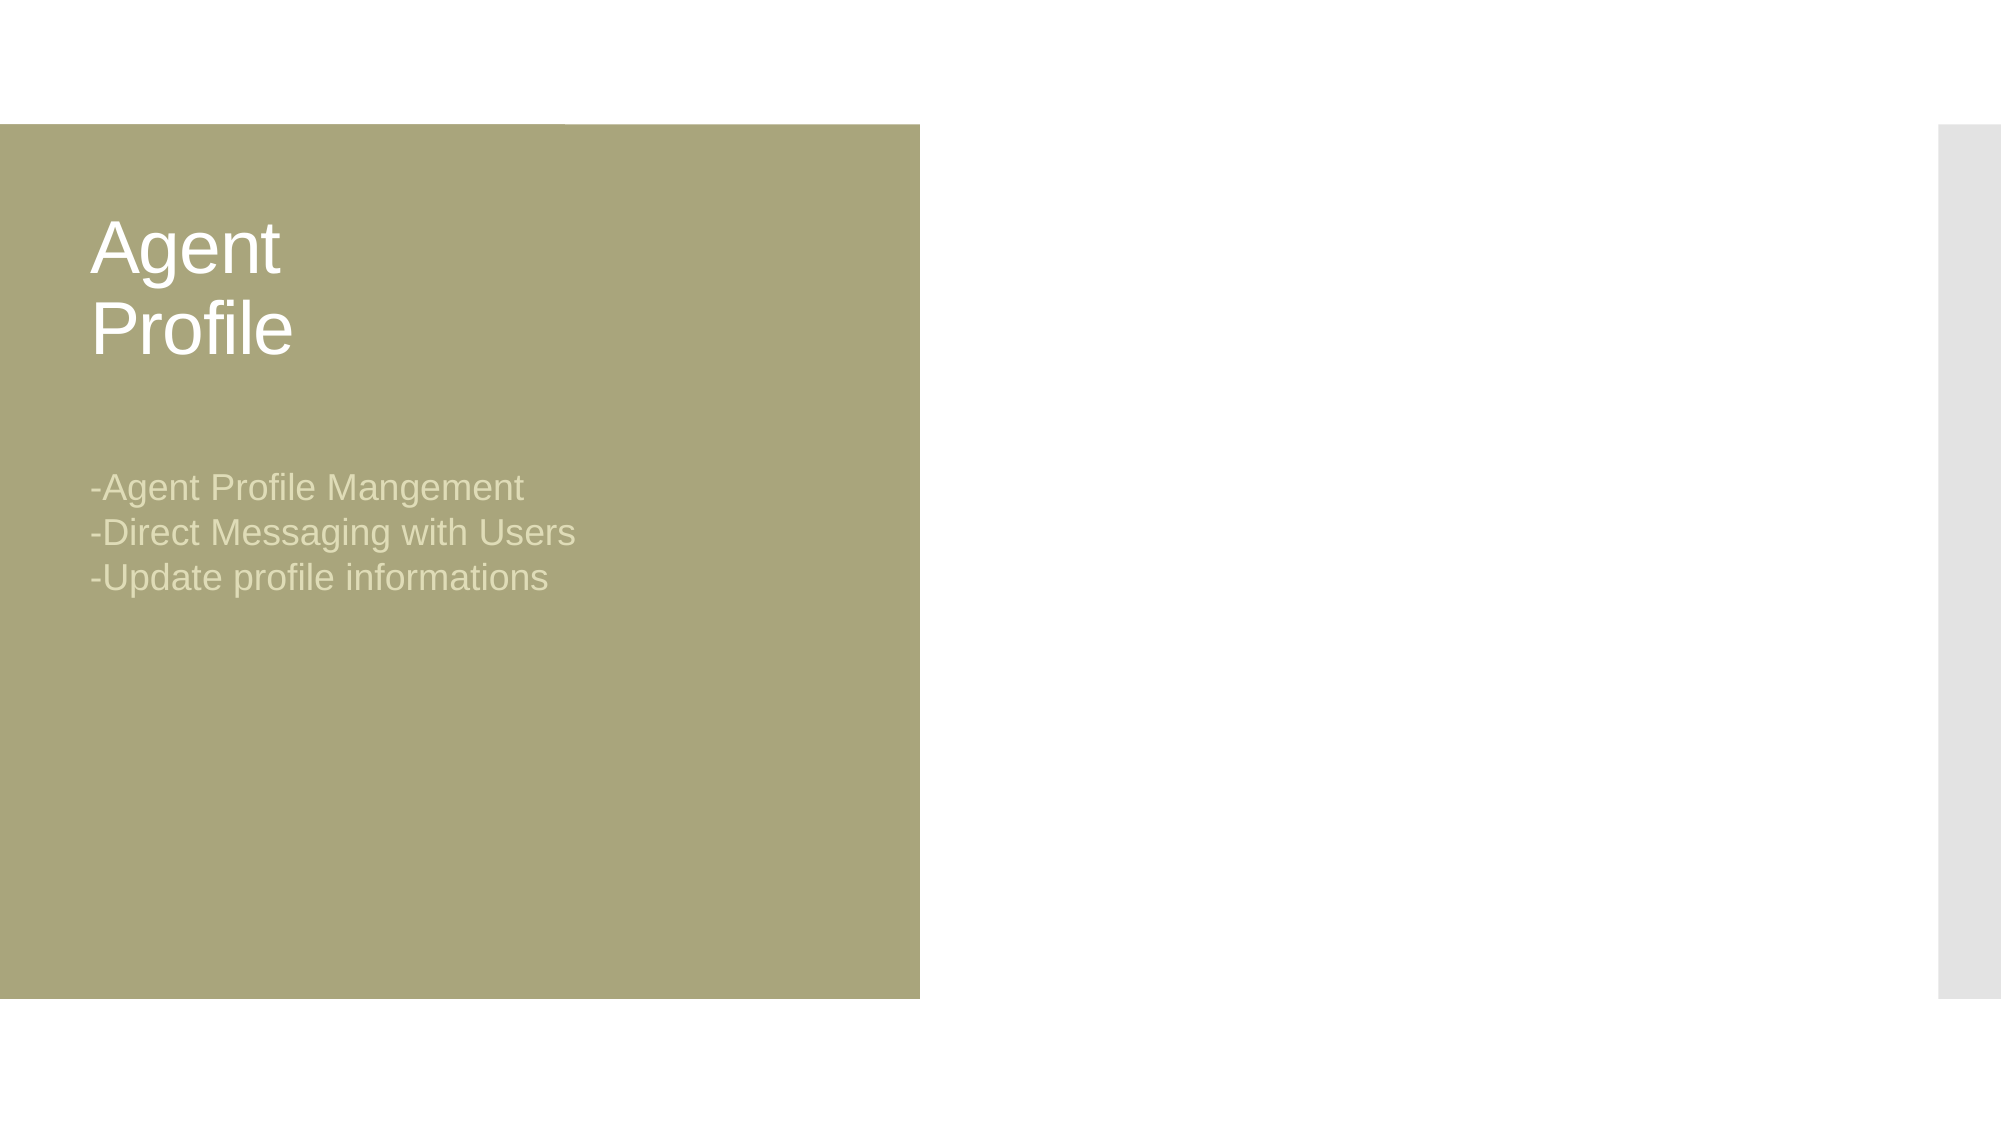

# Agent Profile

-Agent Profile Mangement
-Direct Messaging with Users
-Update profile informations